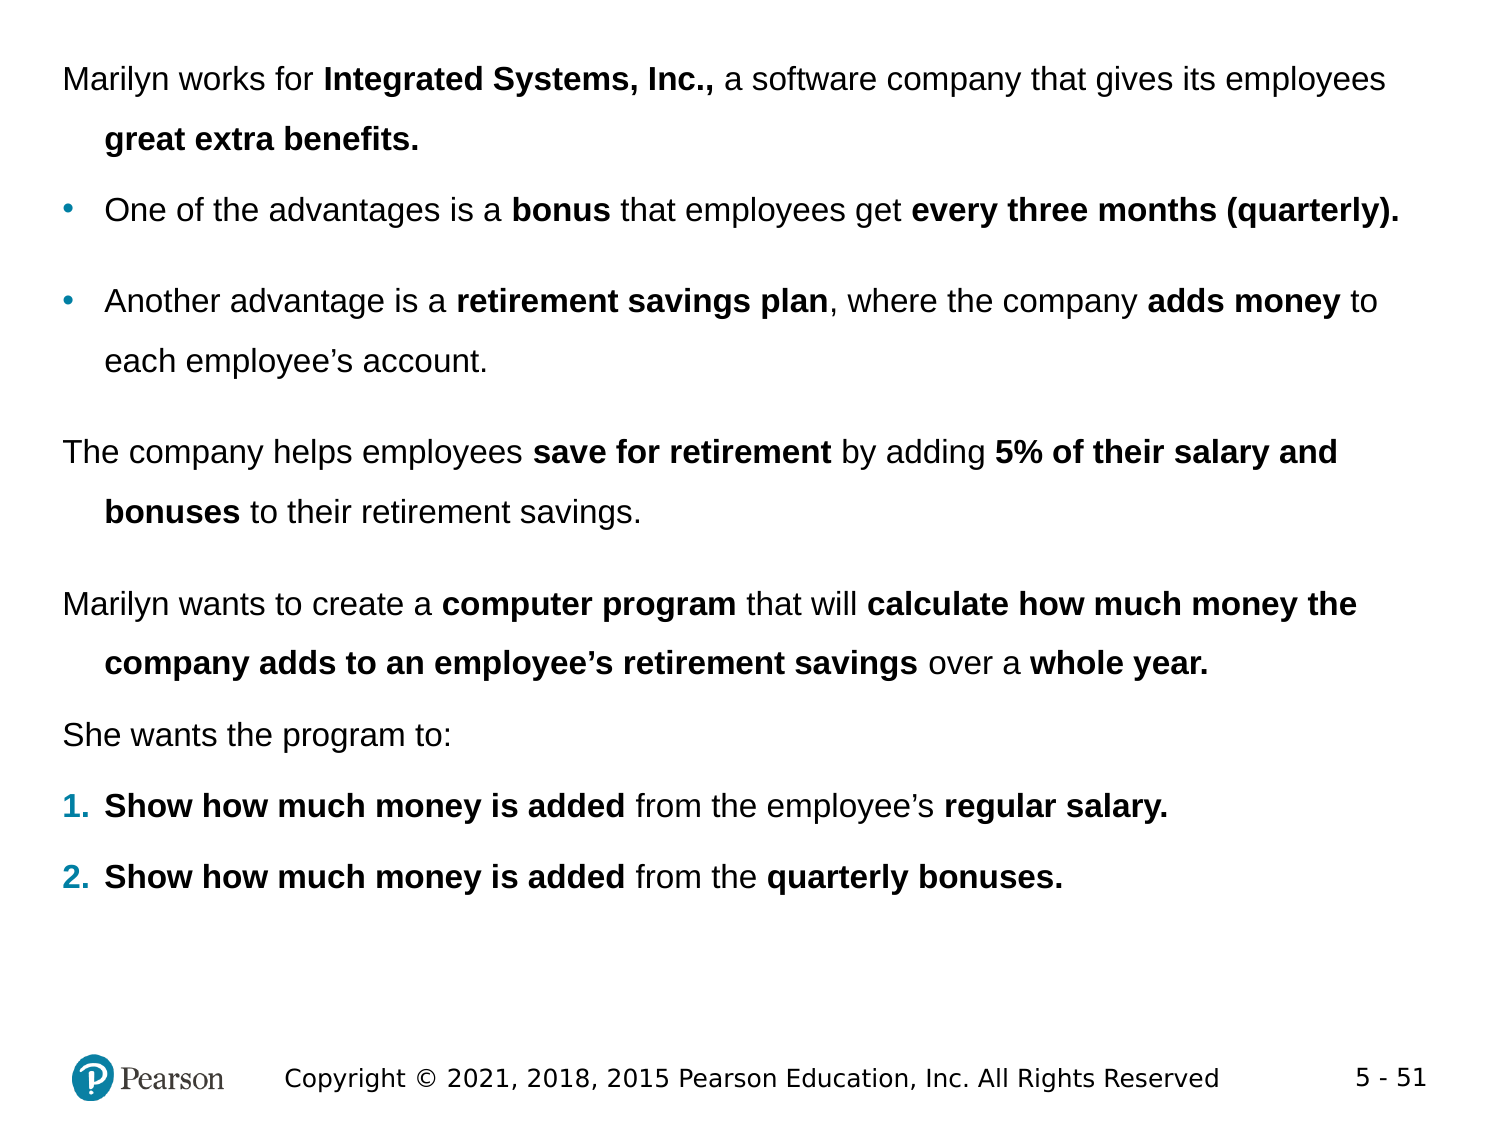

Marilyn works for Integrated Systems, Inc., a software company that gives its employees great extra benefits.
One of the advantages is a bonus that employees get every three months (quarterly).
Another advantage is a retirement savings plan, where the company adds money to each employee’s account.
The company helps employees save for retirement by adding 5% of their salary and bonuses to their retirement savings.
Marilyn wants to create a computer program that will calculate how much money the company adds to an employee’s retirement savings over a whole year.
She wants the program to:
Show how much money is added from the employee’s regular salary.
Show how much money is added from the quarterly bonuses.